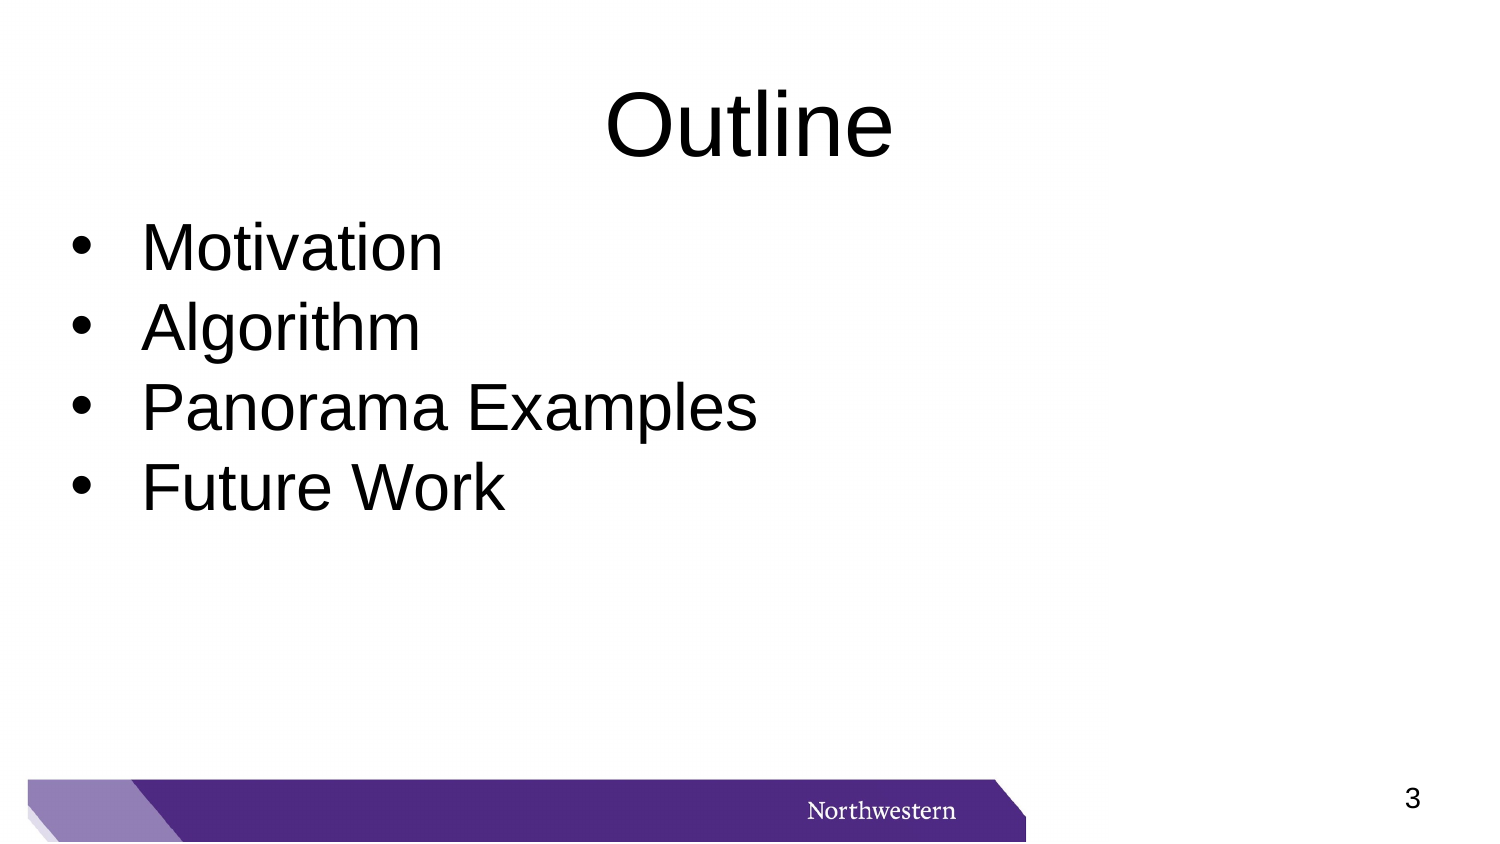

# Outline
Motivation
Algorithm
Panorama Examples
Future Work
3